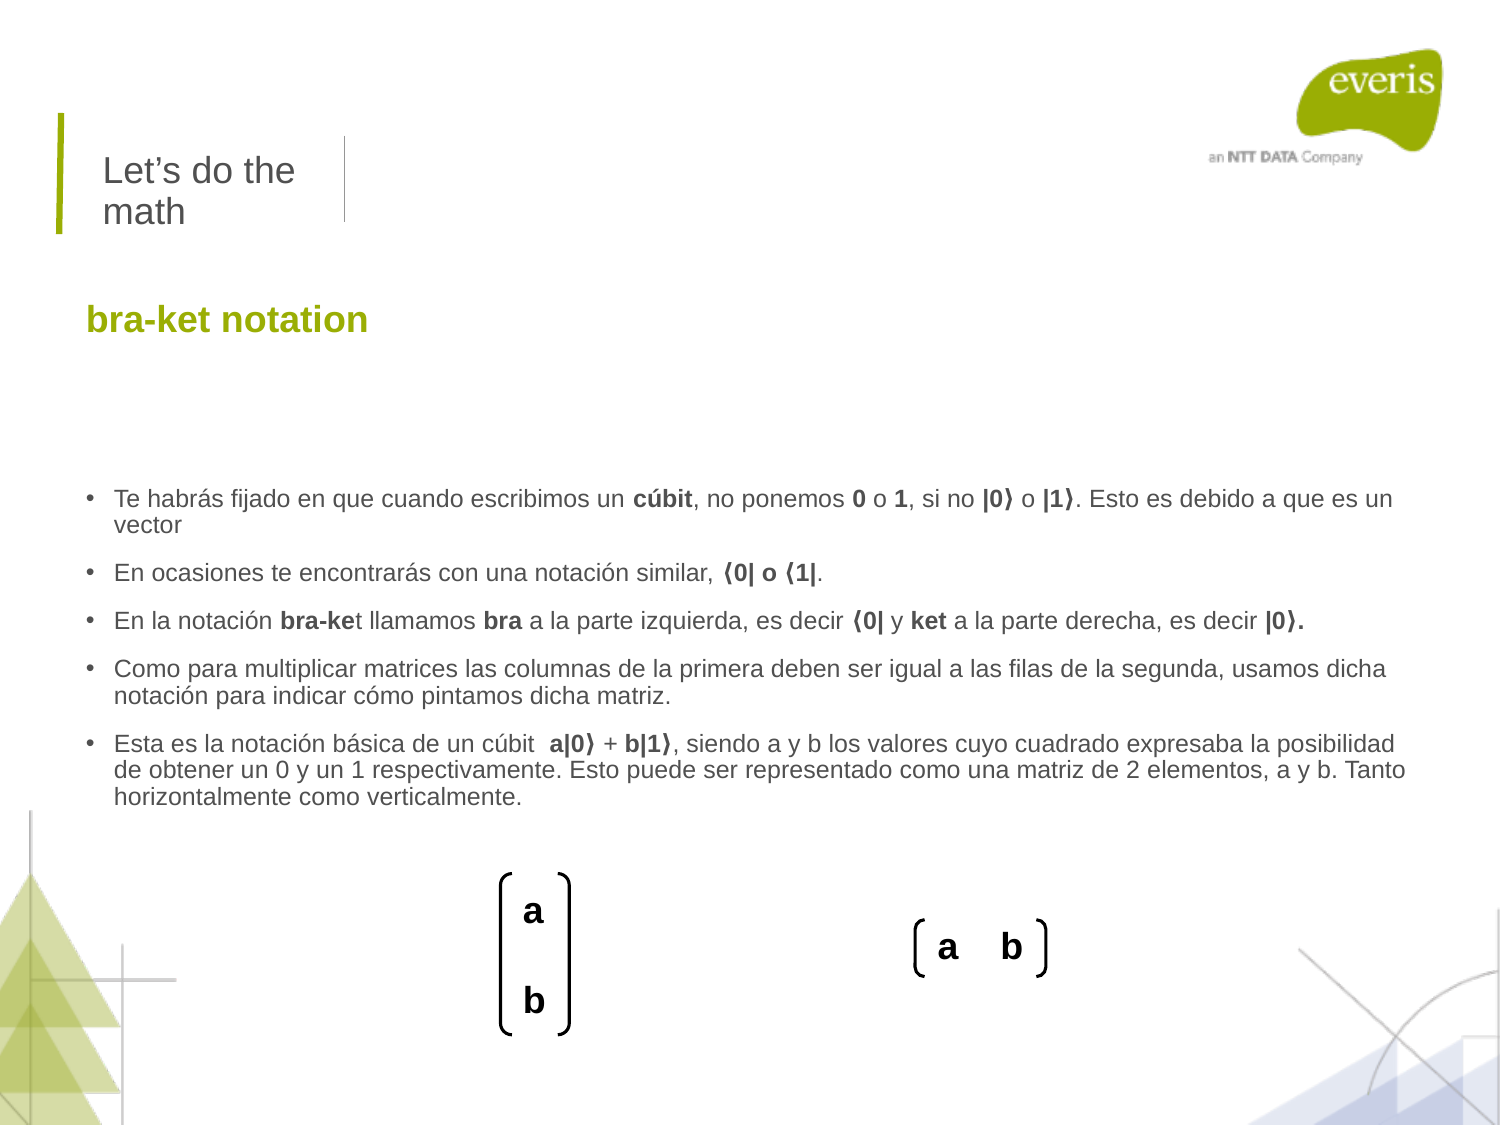

Let’s do the math

bra-ket notation

Te habrás fijado en que cuando escribimos un cúbit, no ponemos 0 o 1, si no |0⟩ o |1⟩. Esto es debido a que es un vector
En ocasiones te encontrarás con una notación similar, ⟨0| o ⟨1|.
En la notación bra-ket llamamos bra a la parte izquierda, es decir ⟨0| y ket a la parte derecha, es decir |0⟩.
Como para multiplicar matrices las columnas de la primera deben ser igual a las filas de la segunda, usamos dicha notación para indicar cómo pintamos dicha matriz.
Esta es la notación básica de un cúbit  a|0⟩ + b|1⟩, siendo a y b los valores cuyo cuadrado expresaba la posibilidad de obtener un 0 y un 1 respectivamente. Esto puede ser representado como una matriz de 2 elementos, a y b. Tanto horizontalmente como verticalmente.

a
b
a    b